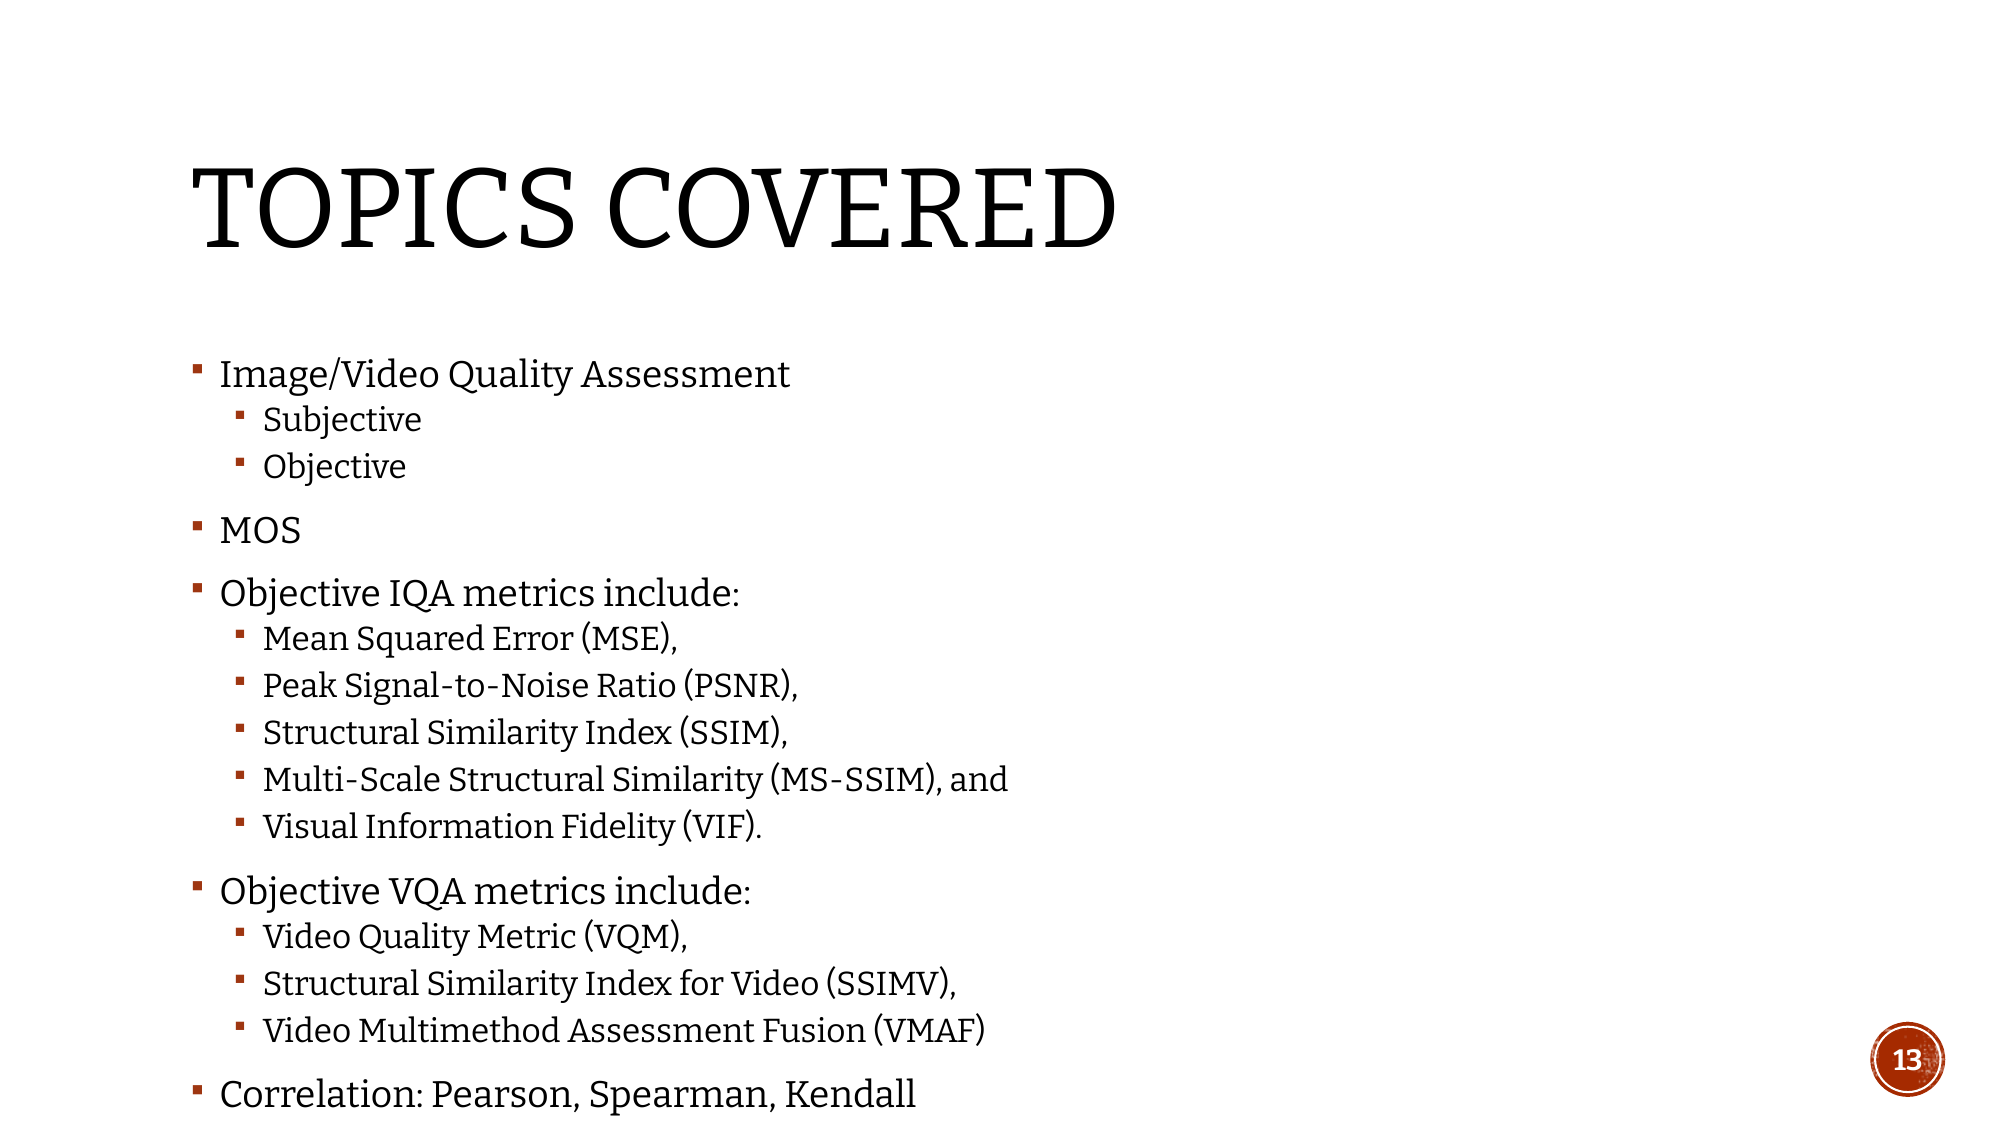

# Topics covered
Image/Video Quality Assessment
Subjective
Objective
MOS
Objective IQA metrics include:
Mean Squared Error (MSE),
Peak Signal-to-Noise Ratio (PSNR),
Structural Similarity Index (SSIM),
Multi-Scale Structural Similarity (MS-SSIM), and
Visual Information Fidelity (VIF).
Objective VQA metrics include:
Video Quality Metric (VQM),
Structural Similarity Index for Video (SSIMV),
Video Multimethod Assessment Fusion (VMAF)
Correlation: Pearson, Spearman, Kendall
13